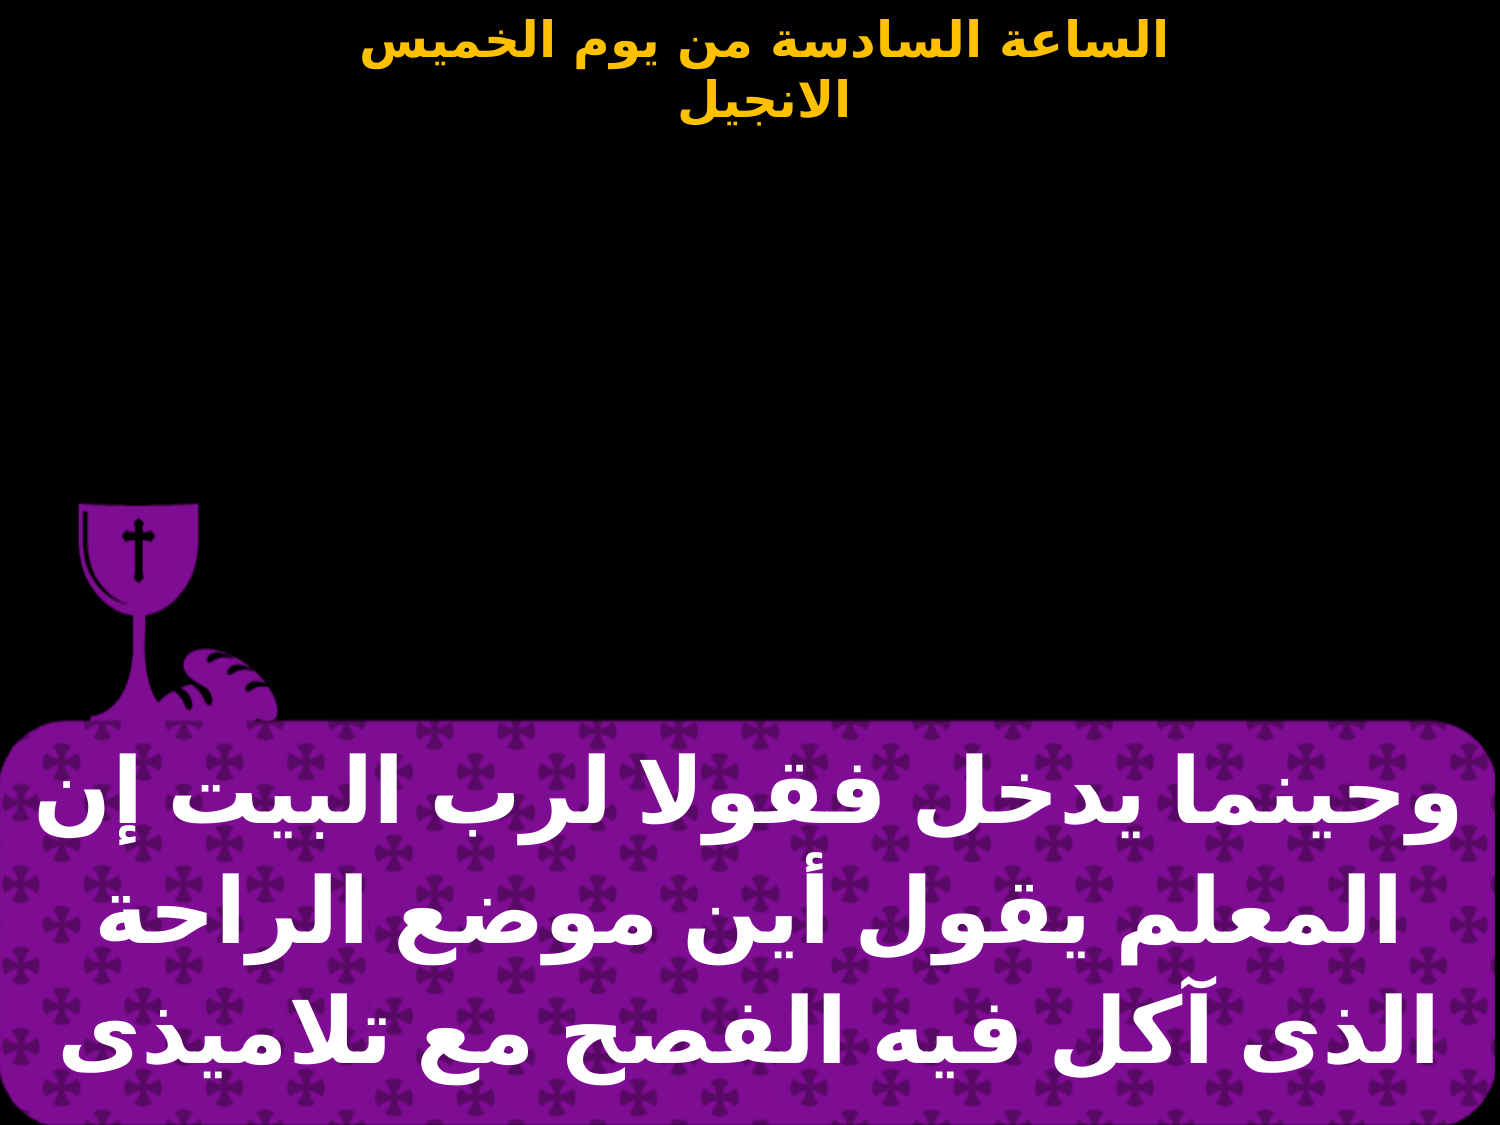

| وحينما يدخل فقولا لرب البيت إن المعلم يقول أين موضع الراحة الذى آكل فيه الفصح مع تلاميذى |
| --- |